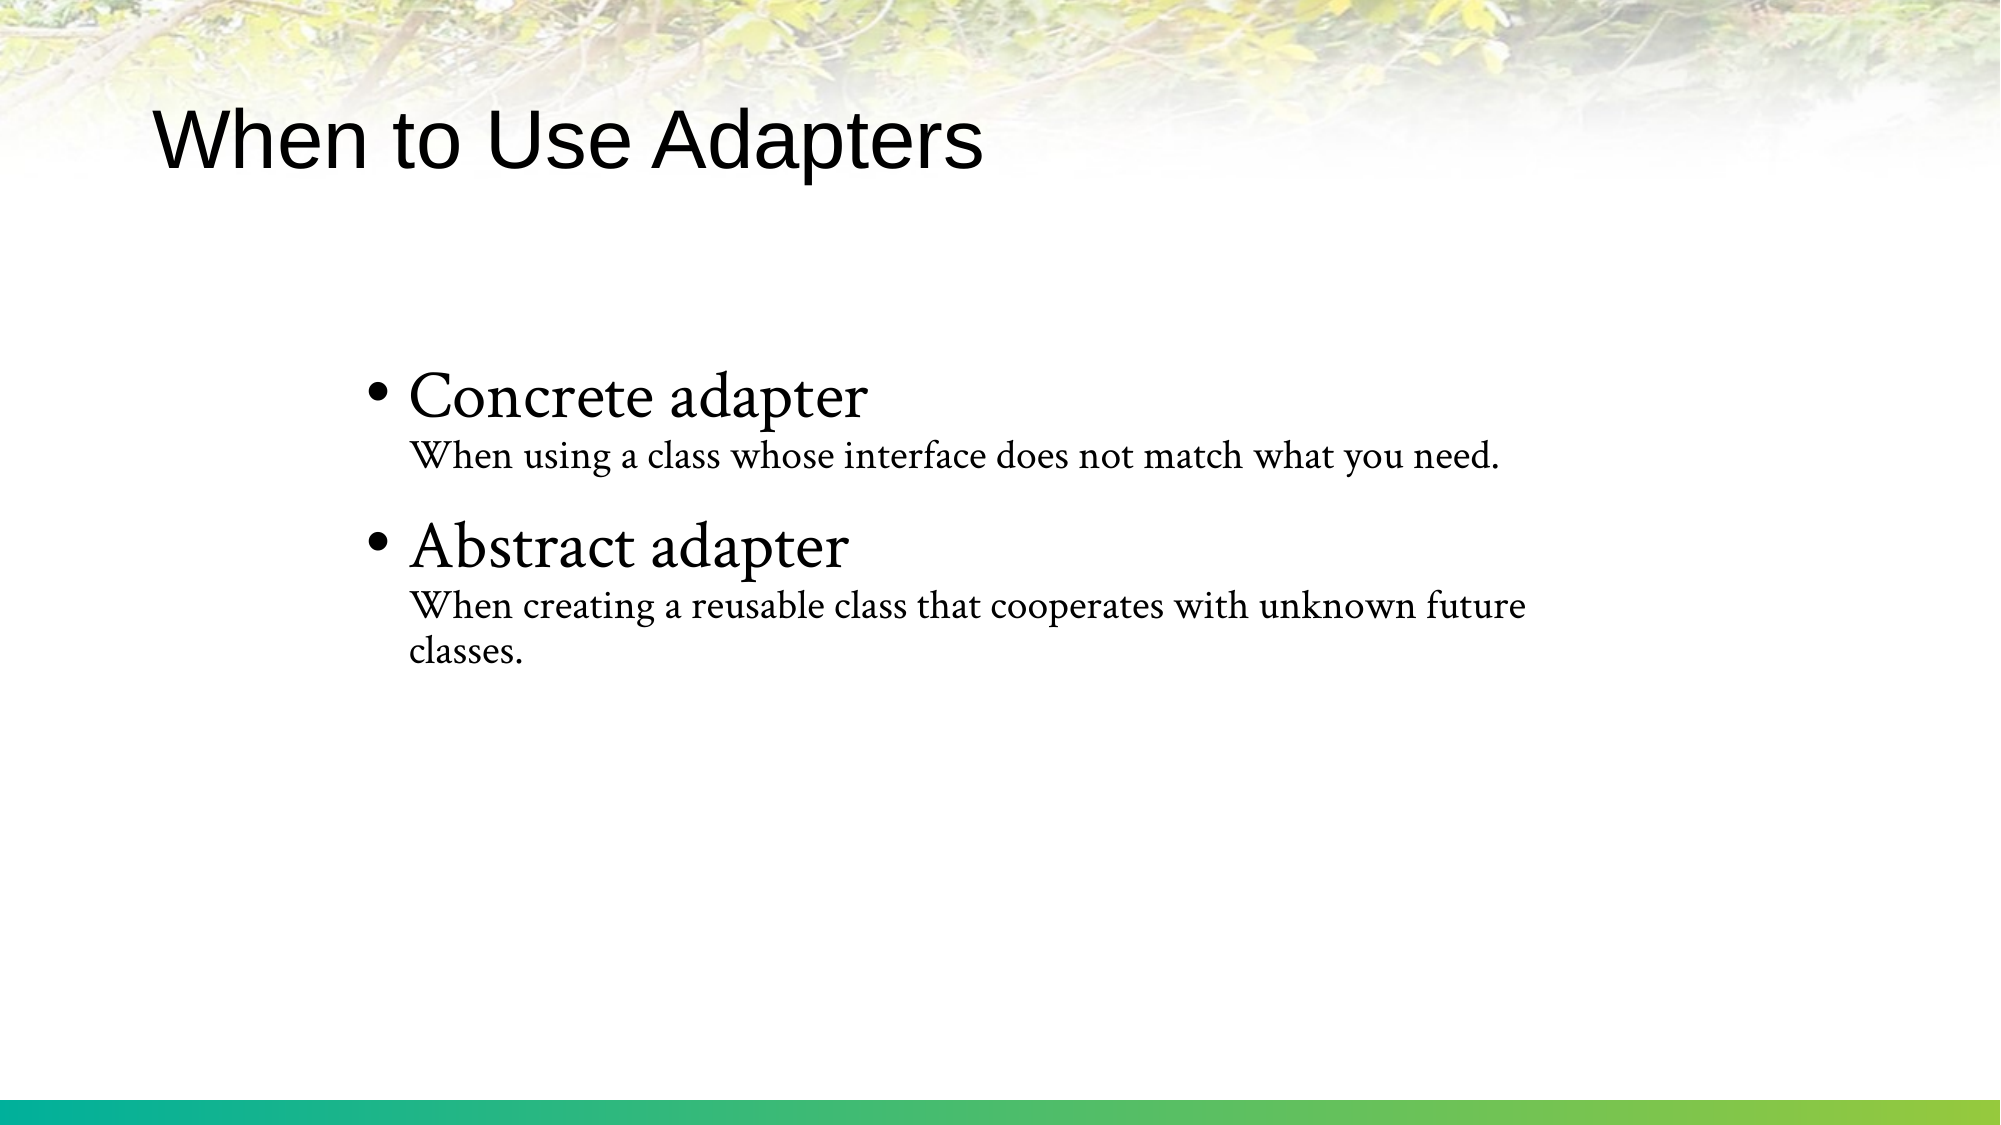

# When to Use Adapters
Concrete adapter
When using a class whose interface does not match what you need.
Abstract adapter
When creating a reusable class that cooperates with unknown future classes.